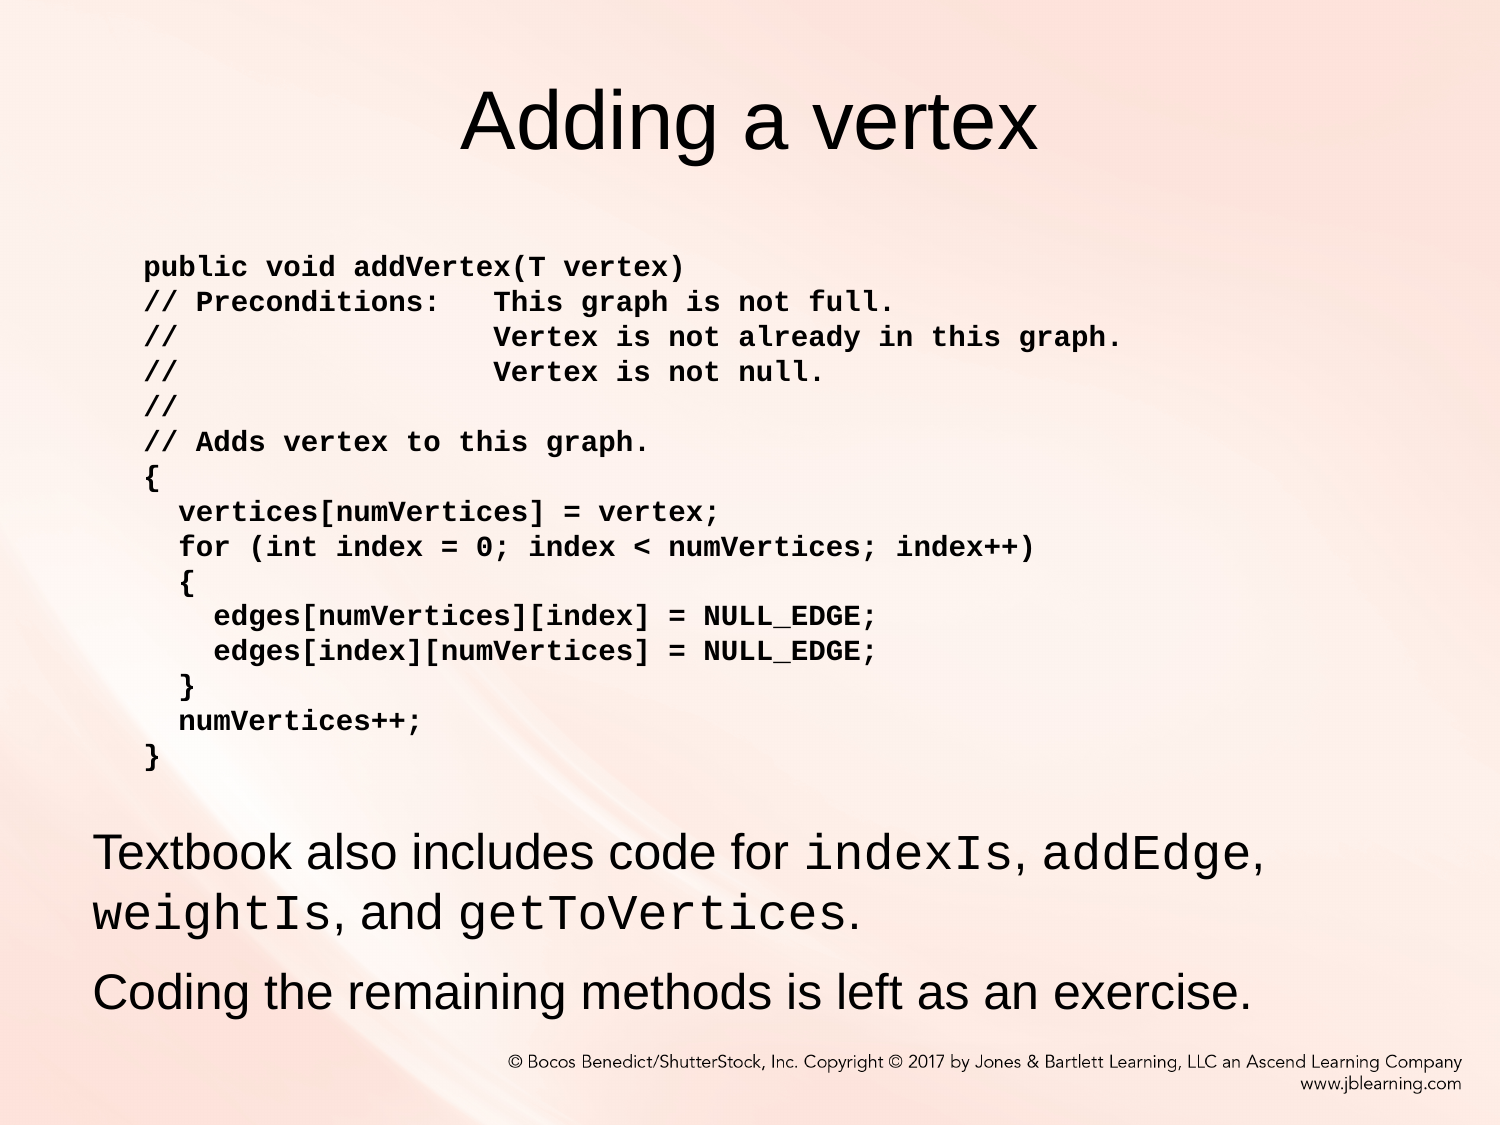

# Adding a vertex
public void addVertex(T vertex)
// Preconditions:   This graph is not full.
//                  Vertex is not already in this graph.
//                  Vertex is not null.
//
// Adds vertex to this graph.
{
  vertices[numVertices] = vertex;
  for (int index = 0; index < numVertices; index++)
  {
    edges[numVertices][index] = NULL_EDGE;
    edges[index][numVertices] = NULL_EDGE;
  }
  numVertices++;
}
Textbook also includes code for indexIs, addEdge,
weightIs, and getToVertices.

Coding the remaining methods is left as an exercise.